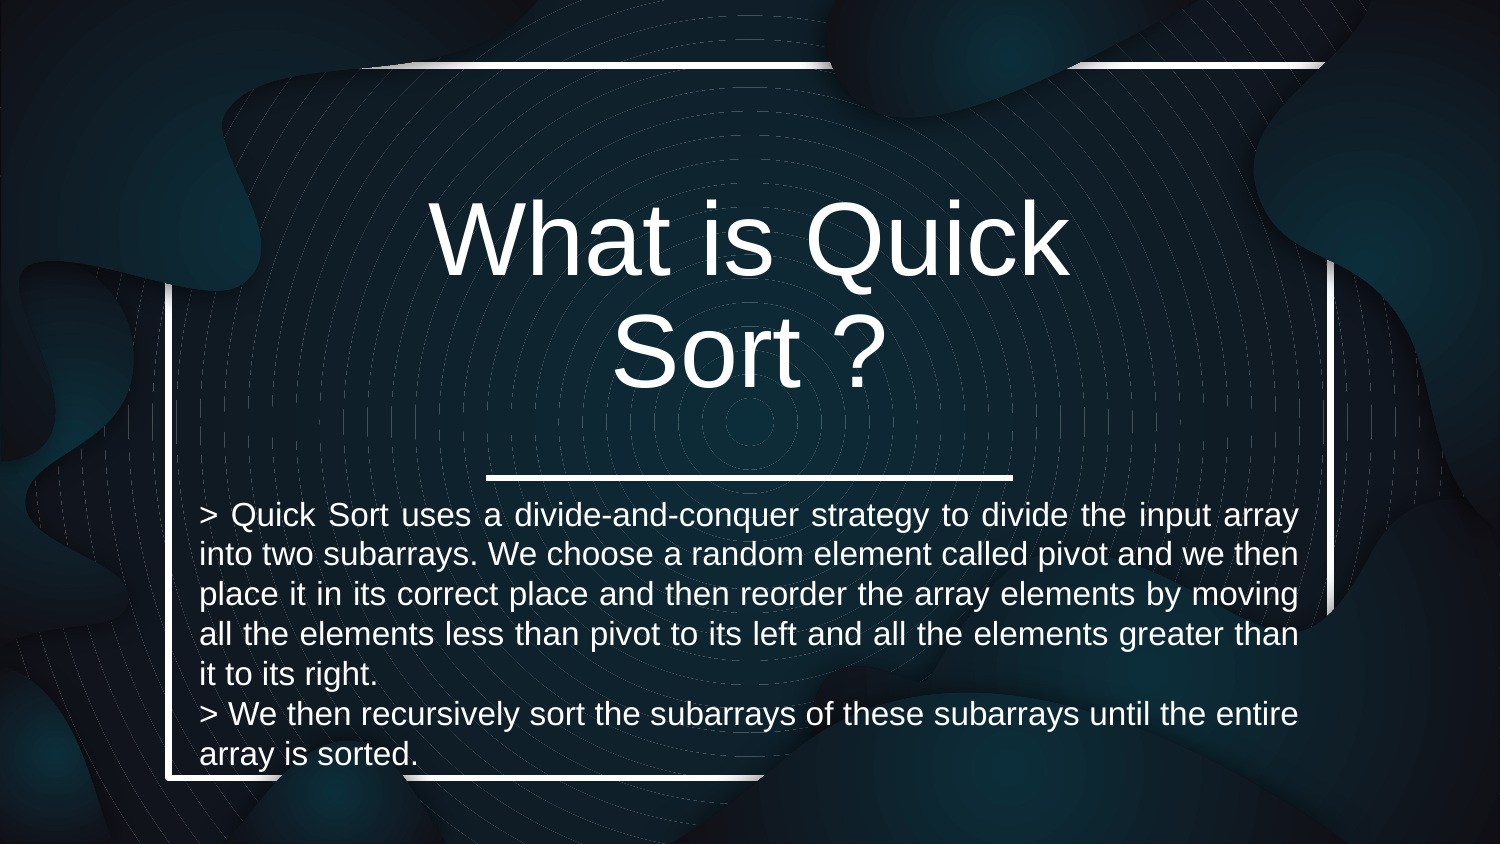

# What is Quick Sort ?
> Quick Sort uses a divide-and-conquer strategy to divide the input array into two subarrays. We choose a random element called pivot and we then place it in its correct place and then reorder the array elements by moving all the elements less than pivot to its left and all the elements greater than it to its right.
> We then recursively sort the subarrays of these subarrays until the entire array is sorted.